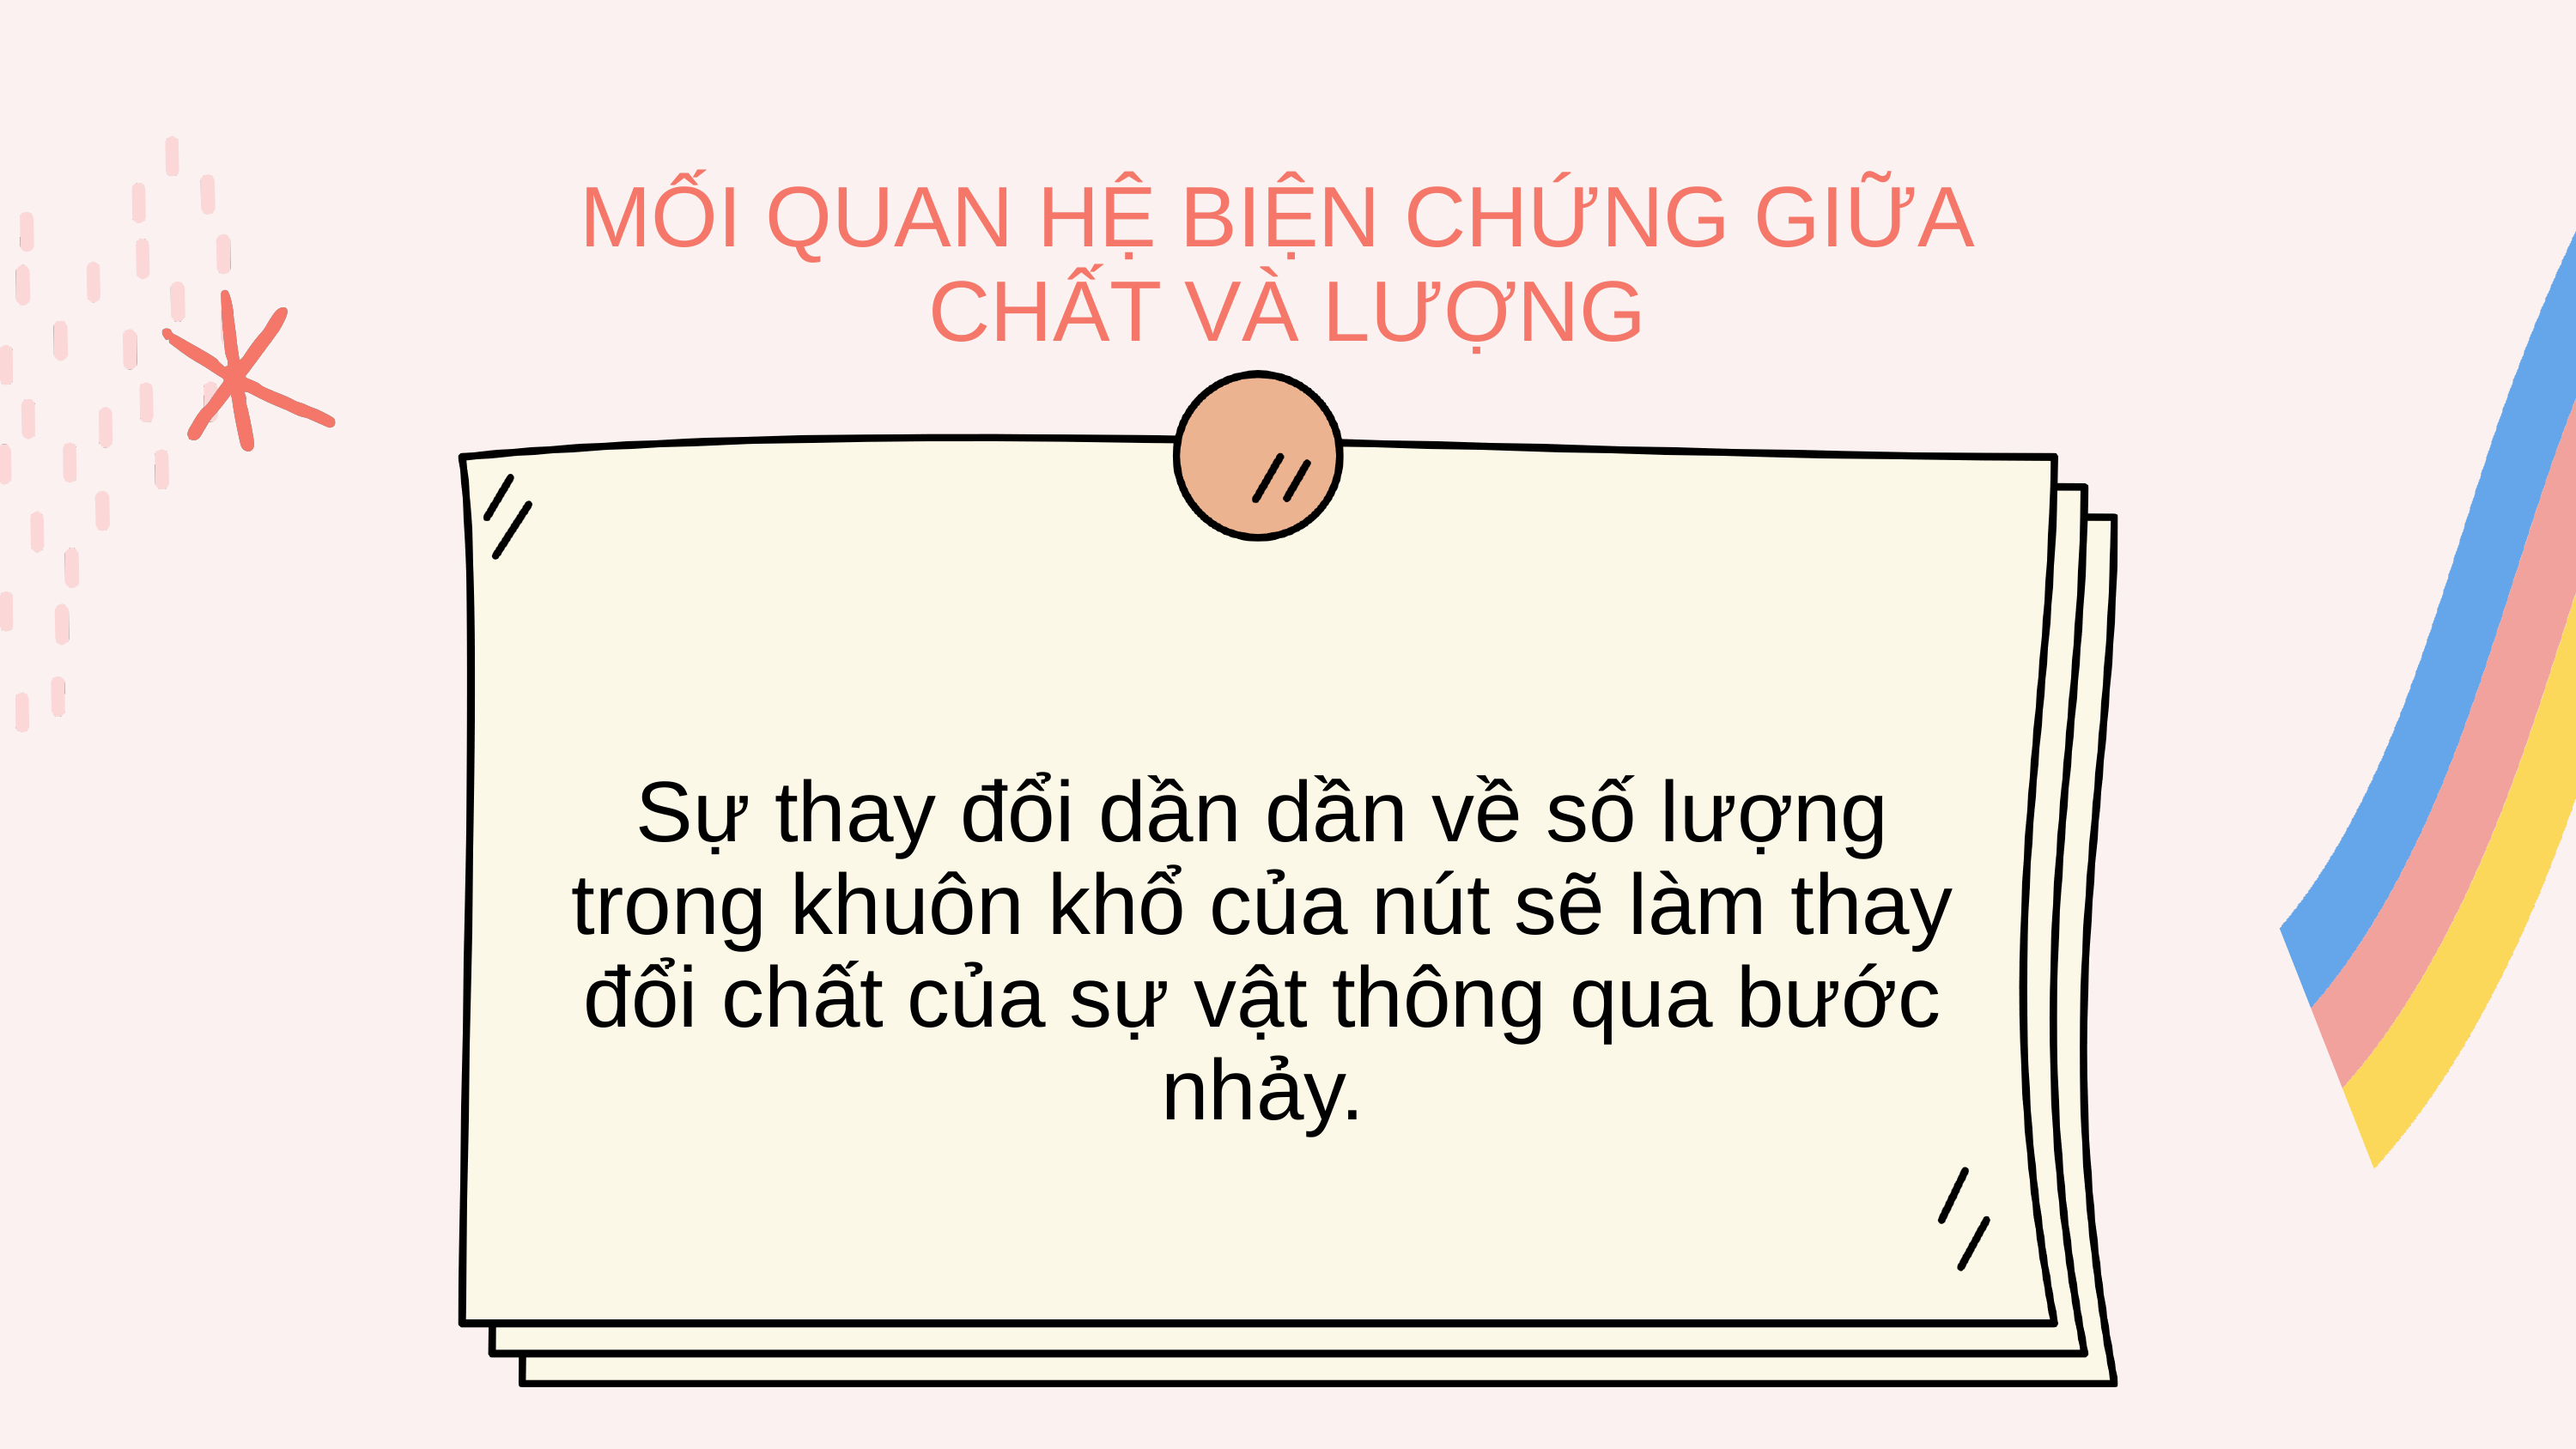

MỐI QUAN HỆ BIỆN CHỨNG GIỮA
CHẤT VÀ LƯỢNG

Sự thay đổi dần dần về số lượng trong khuôn khổ của nút sẽ làm thay đổi chất của sự vật thông qua bước nhảy.